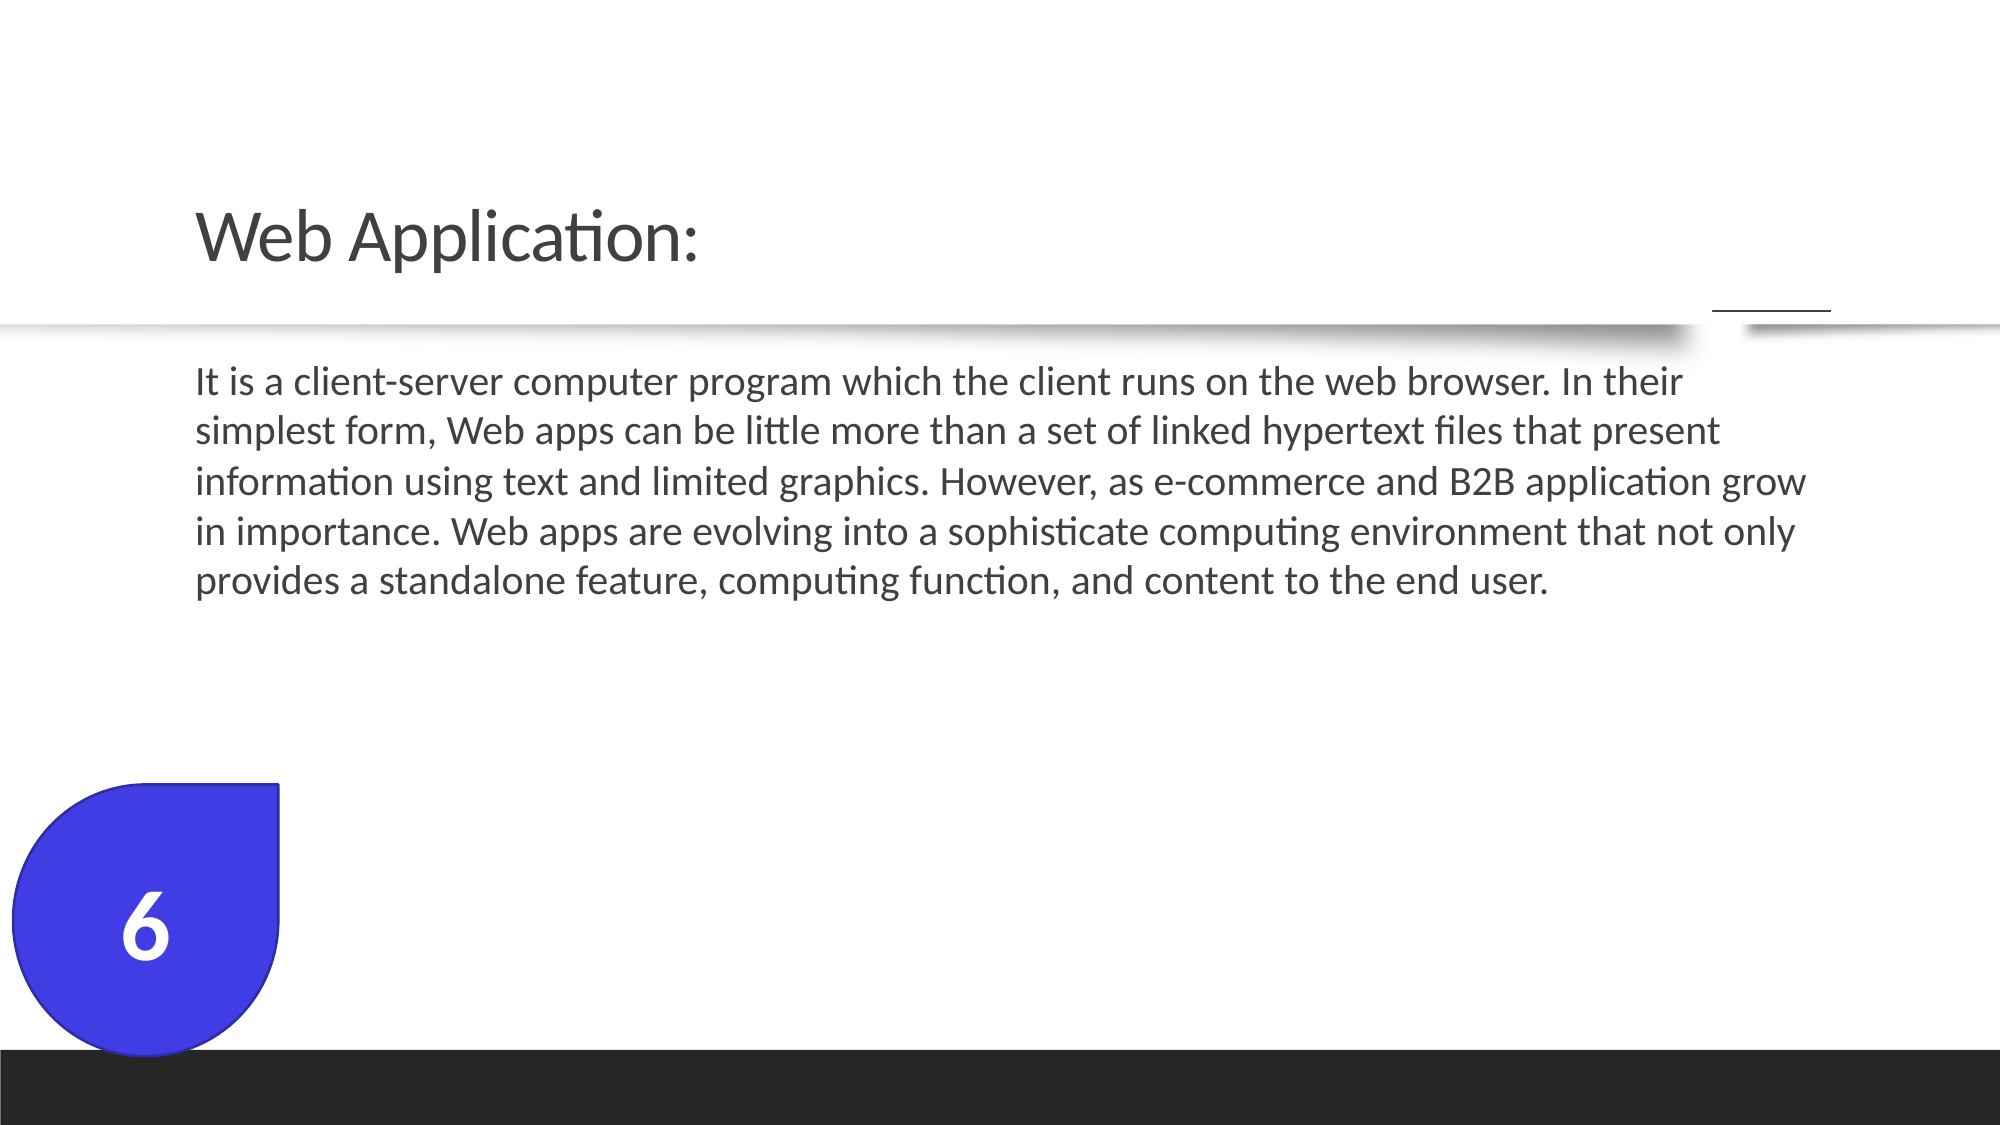

# Web Application:
It is a client-server computer program which the client runs on the web browser. In their simplest form, Web apps can be little more than a set of linked hypertext files that present information using text and limited graphics. However, as e-commerce and B2B application grow in importance. Web apps are evolving into a sophisticate computing environment that not only provides a standalone feature, computing function, and content to the end user.
6